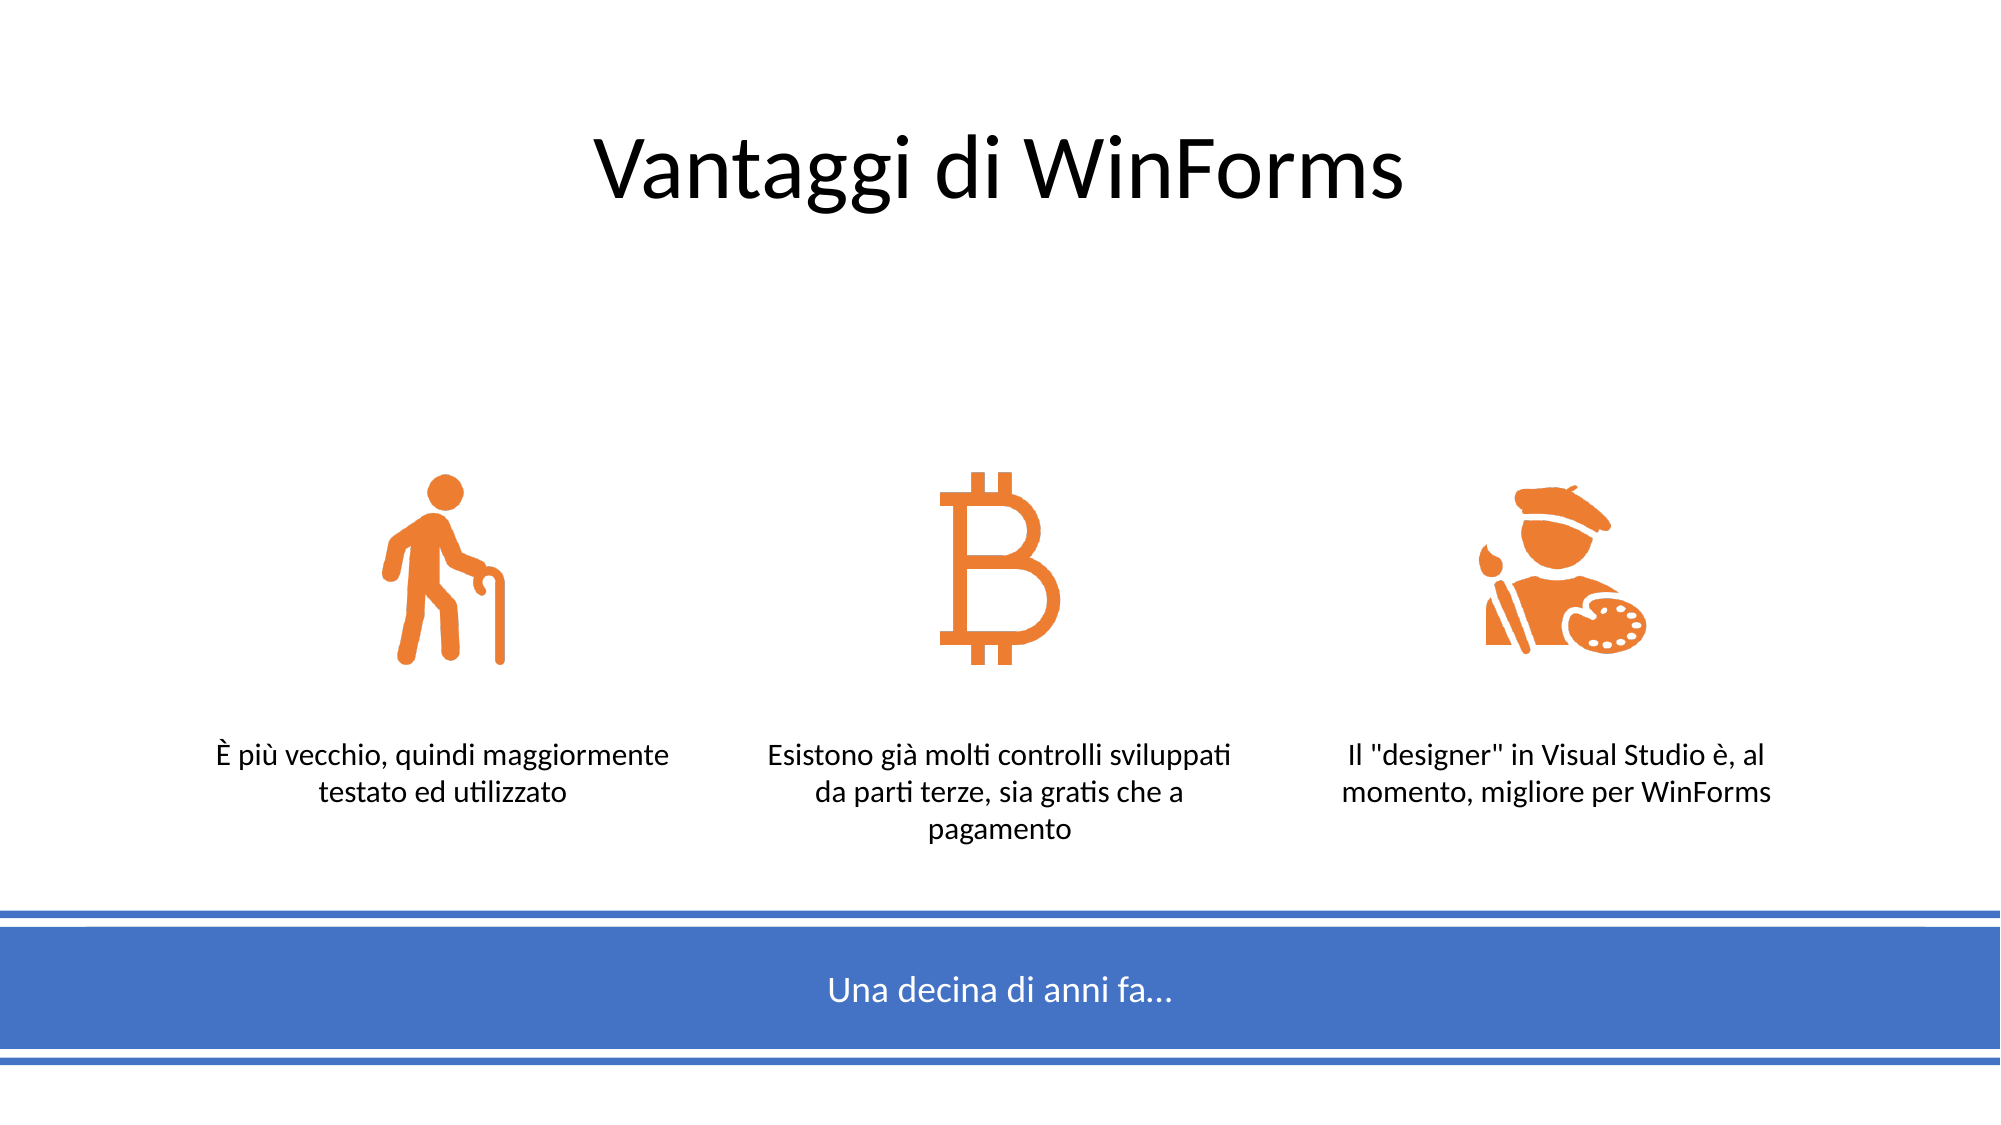

# Vantaggi di WinForms
È più vecchio, quindi maggiormente testato ed utilizzato
Esistono già molti controlli sviluppati da parti terze, sia gratis che a pagamento
Il "designer" in Visual Studio è, al momento, migliore per WinForms

Una decina di anni fa…
/* LIFE RUN ON CODE */